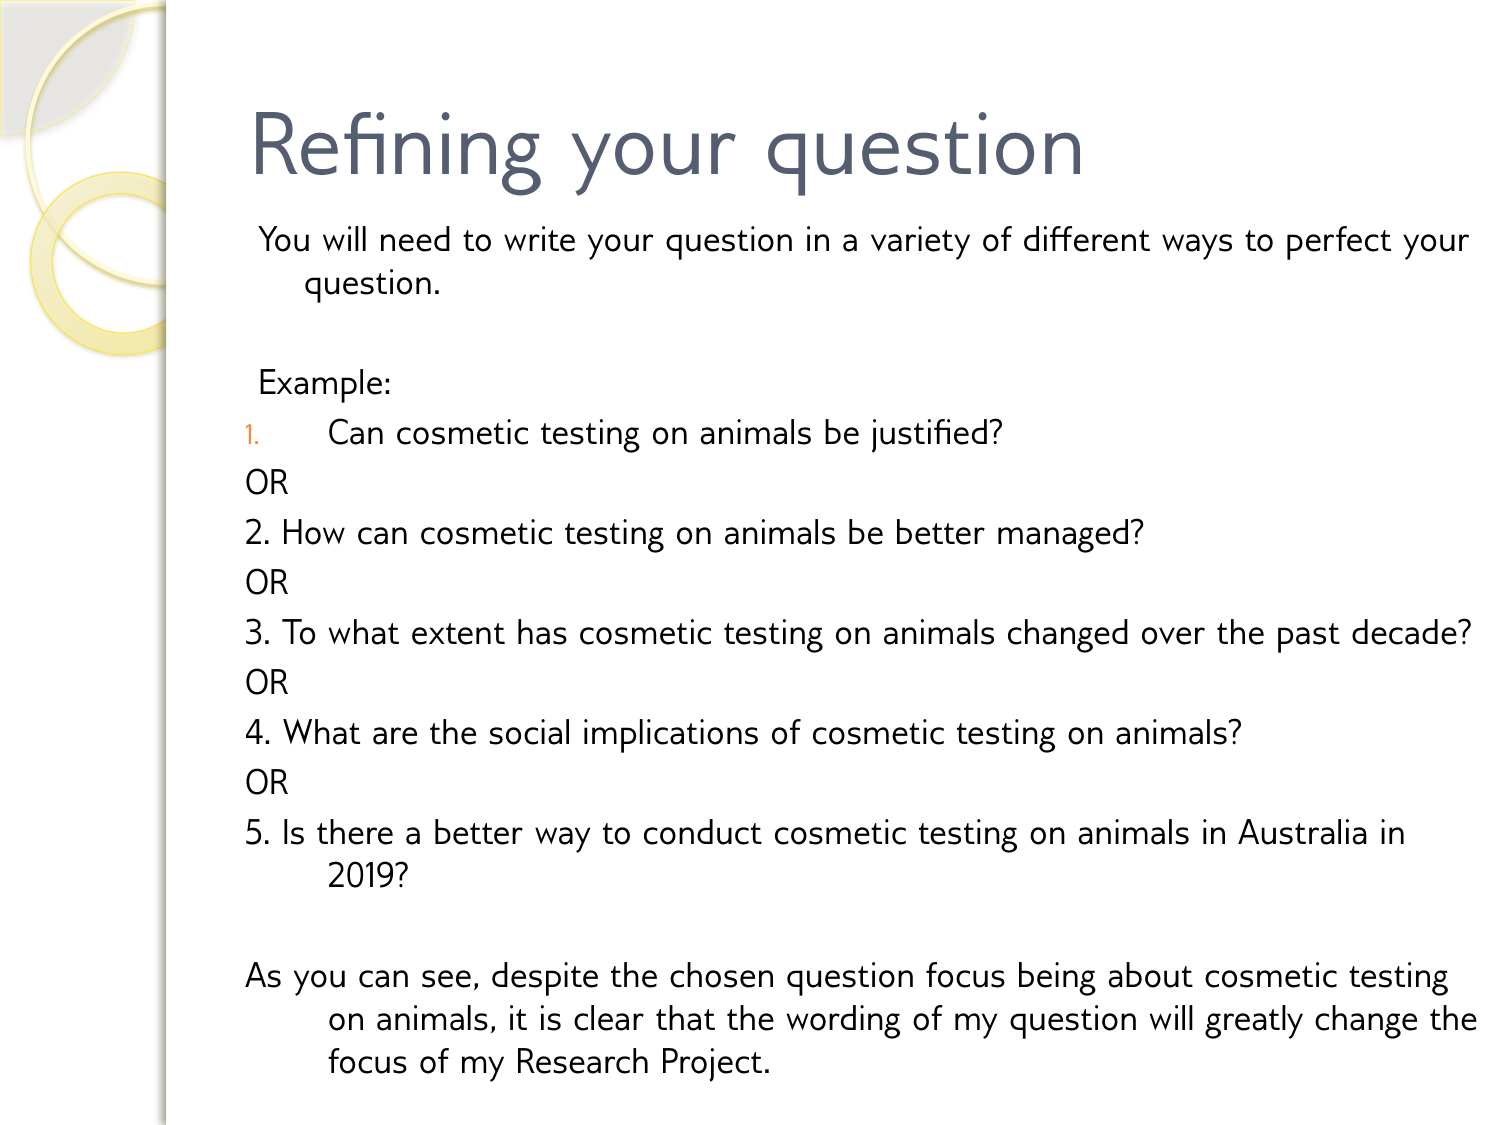

# Refining your question
You will need to write your question in a variety of different ways to perfect your question.

Example:
Can cosmetic testing on animals be justified?
OR
2. How can cosmetic testing on animals be better managed?
OR
3. To what extent has cosmetic testing on animals changed over the past decade?
OR
4. What are the social implications of cosmetic testing on animals?
OR
5. Is there a better way to conduct cosmetic testing on animals in Australia in 2019?

As you can see, despite the chosen question focus being about cosmetic testing on animals, it is clear that the wording of my question will greatly change the focus of my Research Project.